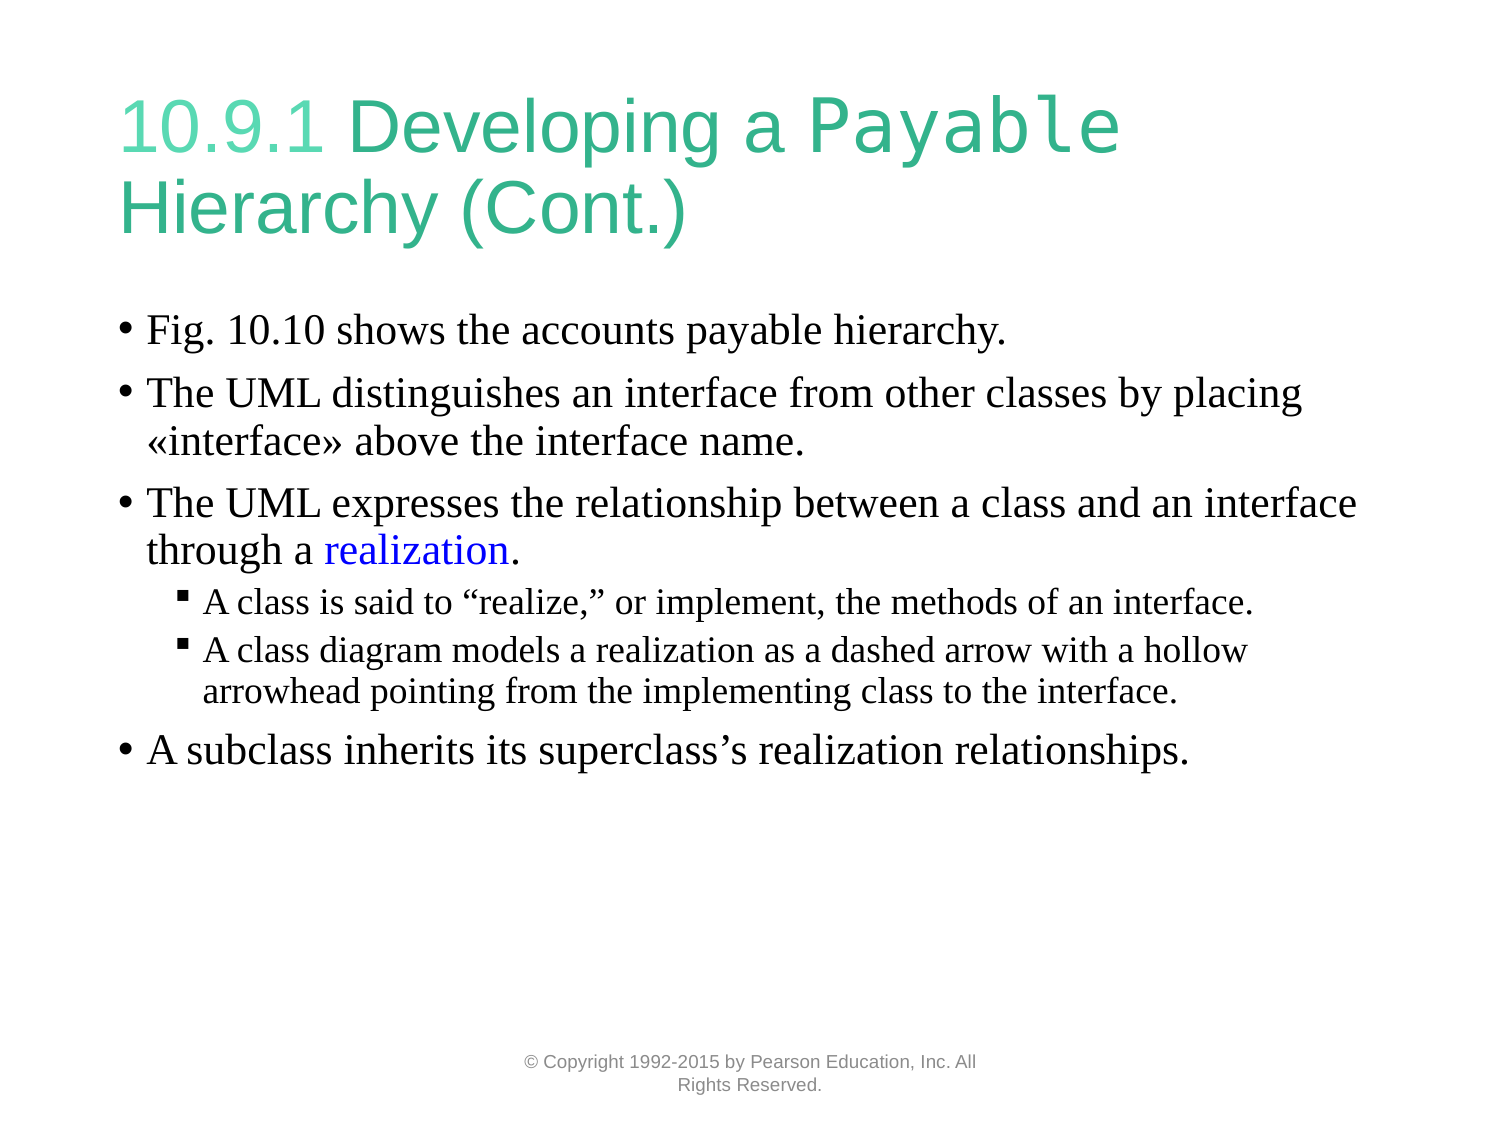

# 10.9.1 Developing a Payable Hierarchy (Cont.)
Fig. 10.10 shows the accounts payable hierarchy.
The UML distinguishes an interface from other classes by placing «interface» above the interface name.
The UML expresses the relationship between a class and an interface through a realization.
A class is said to “realize,” or implement, the methods of an interface.
A class diagram models a realization as a dashed arrow with a hollow arrowhead pointing from the implementing class to the interface.
A subclass inherits its superclass’s realization relationships.
© Copyright 1992-2015 by Pearson Education, Inc. All Rights Reserved.